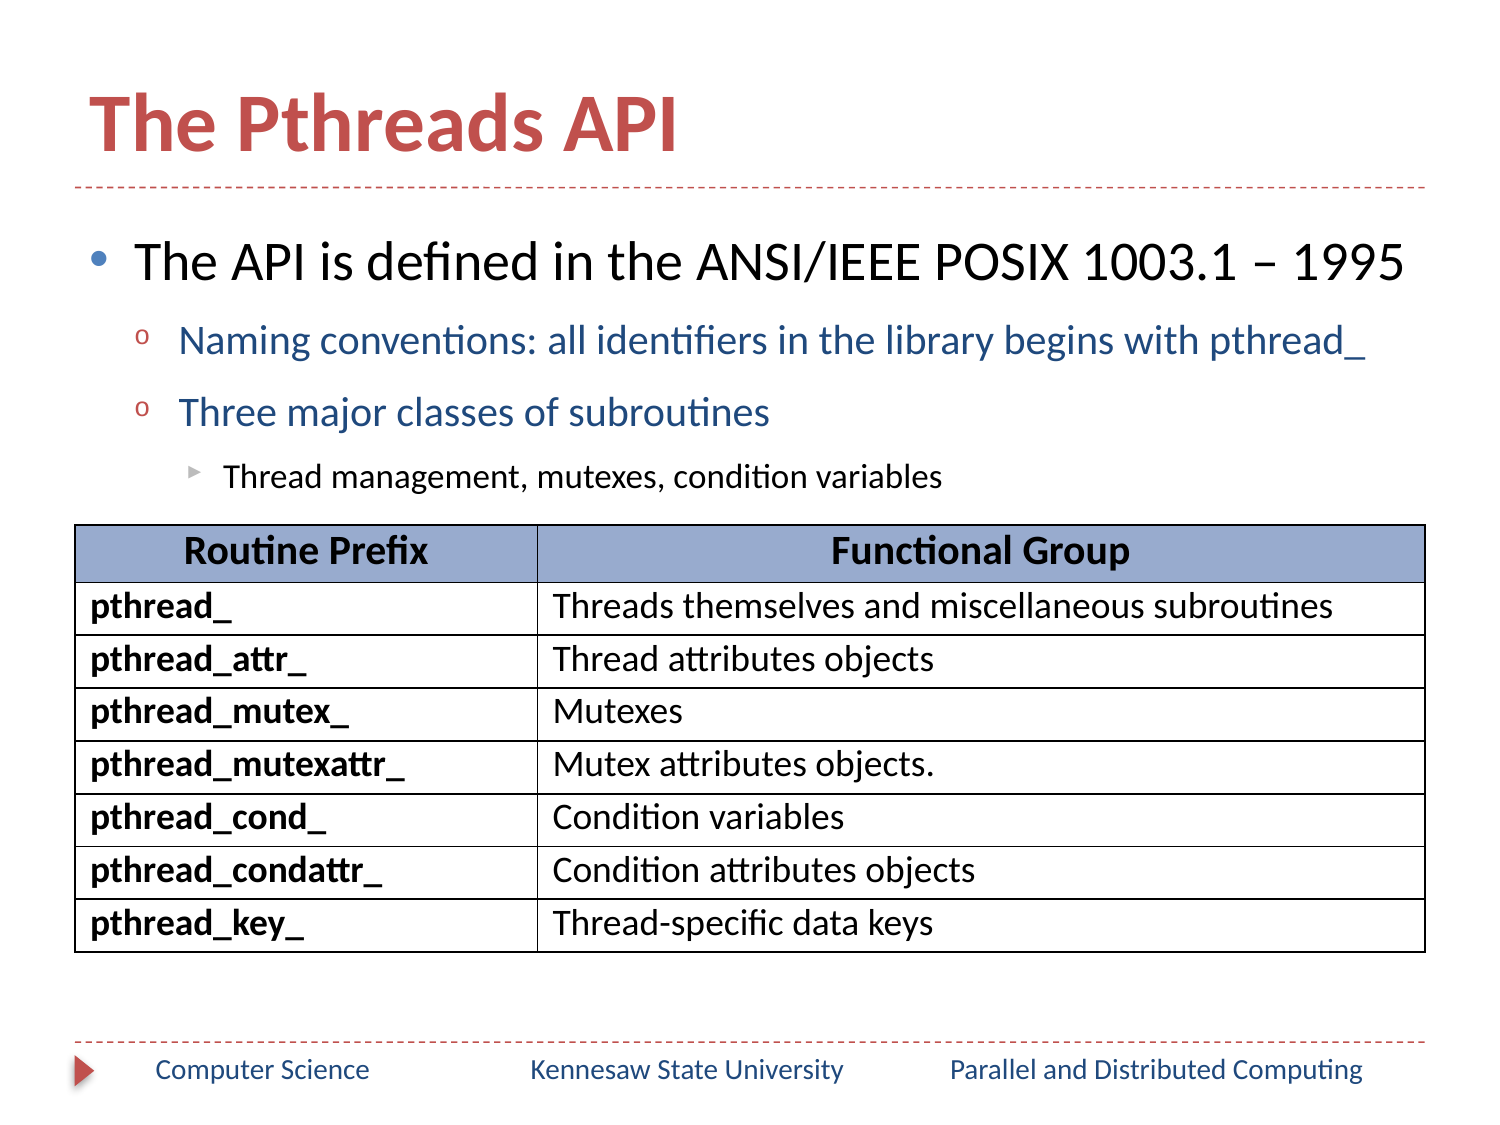

# The Pthreads API
The API is defined in the ANSI/IEEE POSIX 1003.1 – 1995
Naming conventions: all identifiers in the library begins with pthread_
Three major classes of subroutines
Thread management, mutexes, condition variables

| Routine Prefix | Functional Group |
| --- | --- |
| pthread\_ | Threads themselves and miscellaneous subroutines |
| pthread\_attr\_ | Thread attributes objects |
| pthread\_mutex\_ | Mutexes |
| pthread\_mutexattr\_ | Mutex attributes objects. |
| pthread\_cond\_ | Condition variables |
| pthread\_condattr\_ | Condition attributes objects |
| pthread\_key\_ | Thread-specific data keys |
Computer Science
Kennesaw State University
Parallel and Distributed Computing